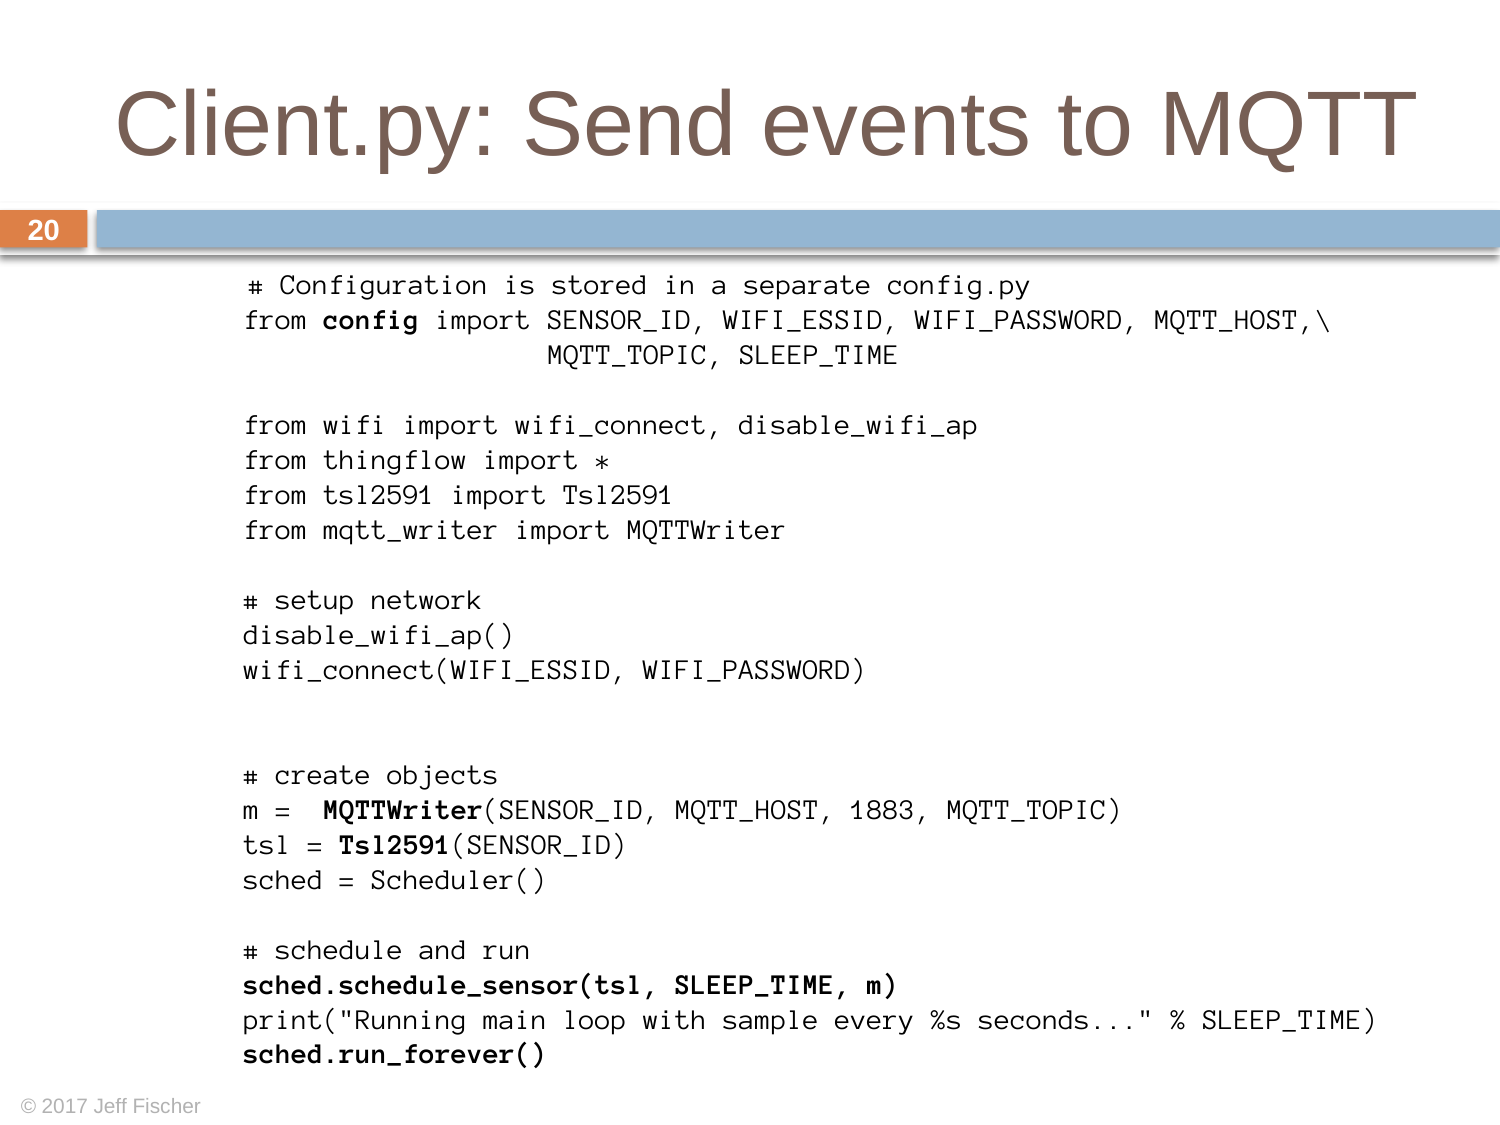

# Client.py: Send events to MQTT
20
            # Configuration is stored in a separate config.py
	from config import SENSOR_ID, WIFI_ESSID, WIFI_PASSWORD, MQTT_HOST,\
	                   MQTT_TOPIC, SLEEP_TIME

	from wifi import wifi_connect, disable_wifi_ap
	from thingflow import *
	from tsl2591 import Tsl2591
	from mqtt_writer import MQTTWriter

	# setup network
	disable_wifi_ap()
	wifi_connect(WIFI_ESSID, WIFI_PASSWORD)

	# create objects
	m =  MQTTWriter(SENSOR_ID, MQTT_HOST, 1883, MQTT_TOPIC)
	tsl = Tsl2591(SENSOR_ID)
	sched = Scheduler()

	# schedule and run
	sched.schedule_sensor(tsl, SLEEP_TIME, m)
	print("Running main loop with sample every %s seconds..." % SLEEP_TIME)
	sched.run_forever()

© 2017 Jeff Fischer